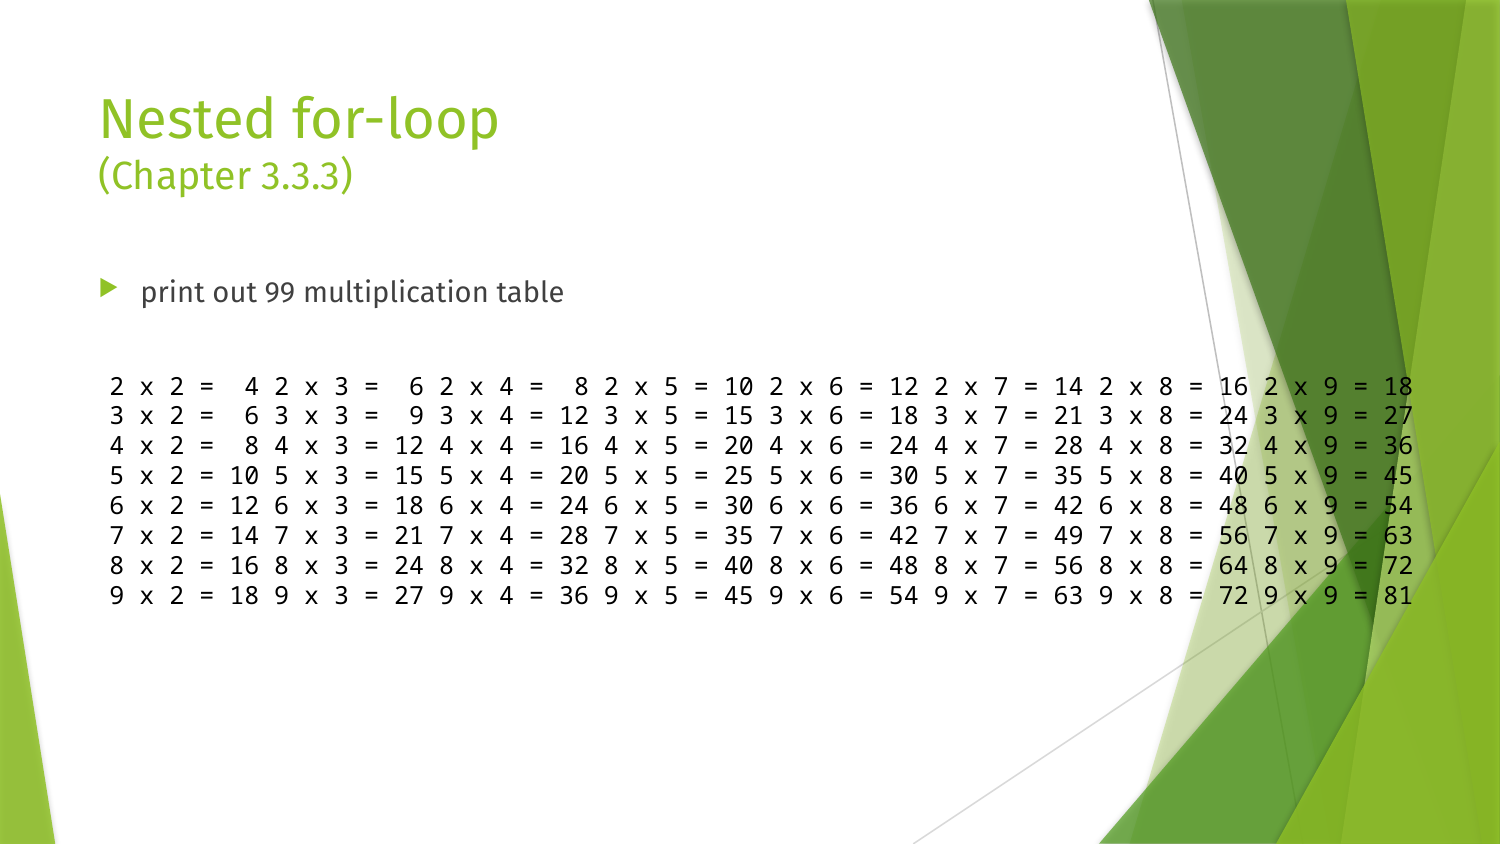

# Nested for-loop (Chapter 3.3.3)
print out 99 multiplication table
2 x 2 =  4 2 x 3 =  6 2 x 4 =  8 2 x 5 = 10 2 x 6 = 12 2 x 7 = 14 2 x 8 = 16 2 x 9 = 18
3 x 2 =  6 3 x 3 =  9 3 x 4 = 12 3 x 5 = 15 3 x 6 = 18 3 x 7 = 21 3 x 8 = 24 3 x 9 = 27
4 x 2 =  8 4 x 3 = 12 4 x 4 = 16 4 x 5 = 20 4 x 6 = 24 4 x 7 = 28 4 x 8 = 32 4 x 9 = 36
5 x 2 = 10 5 x 3 = 15 5 x 4 = 20 5 x 5 = 25 5 x 6 = 30 5 x 7 = 35 5 x 8 = 40 5 x 9 = 45
6 x 2 = 12 6 x 3 = 18 6 x 4 = 24 6 x 5 = 30 6 x 6 = 36 6 x 7 = 42 6 x 8 = 48 6 x 9 = 54
7 x 2 = 14 7 x 3 = 21 7 x 4 = 28 7 x 5 = 35 7 x 6 = 42 7 x 7 = 49 7 x 8 = 56 7 x 9 = 63
8 x 2 = 16 8 x 3 = 24 8 x 4 = 32 8 x 5 = 40 8 x 6 = 48 8 x 7 = 56 8 x 8 = 64 8 x 9 = 72
9 x 2 = 18 9 x 3 = 27 9 x 4 = 36 9 x 5 = 45 9 x 6 = 54 9 x 7 = 63 9 x 8 = 72 9 x 9 = 81